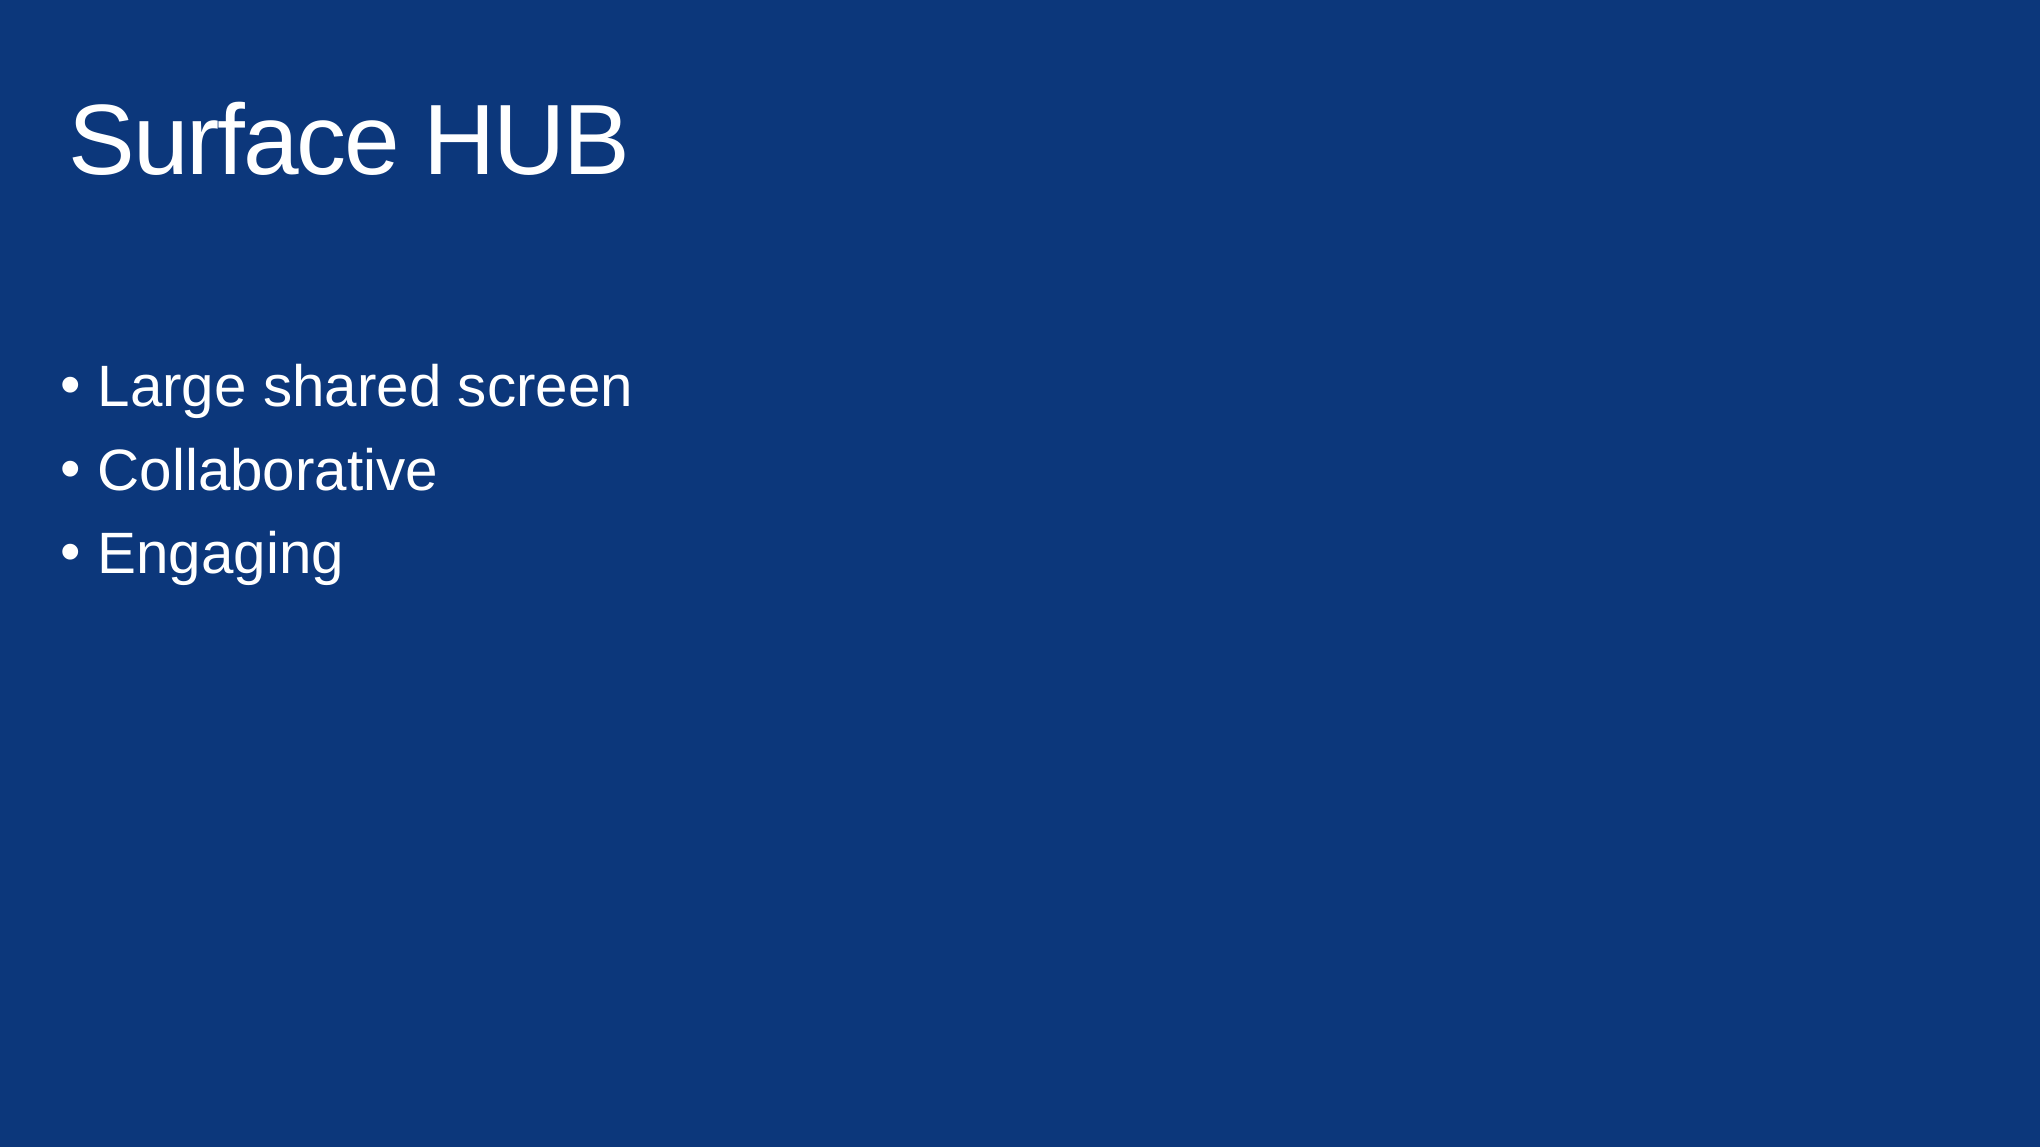

Surface HUB
Large shared screen
Collaborative
Engaging